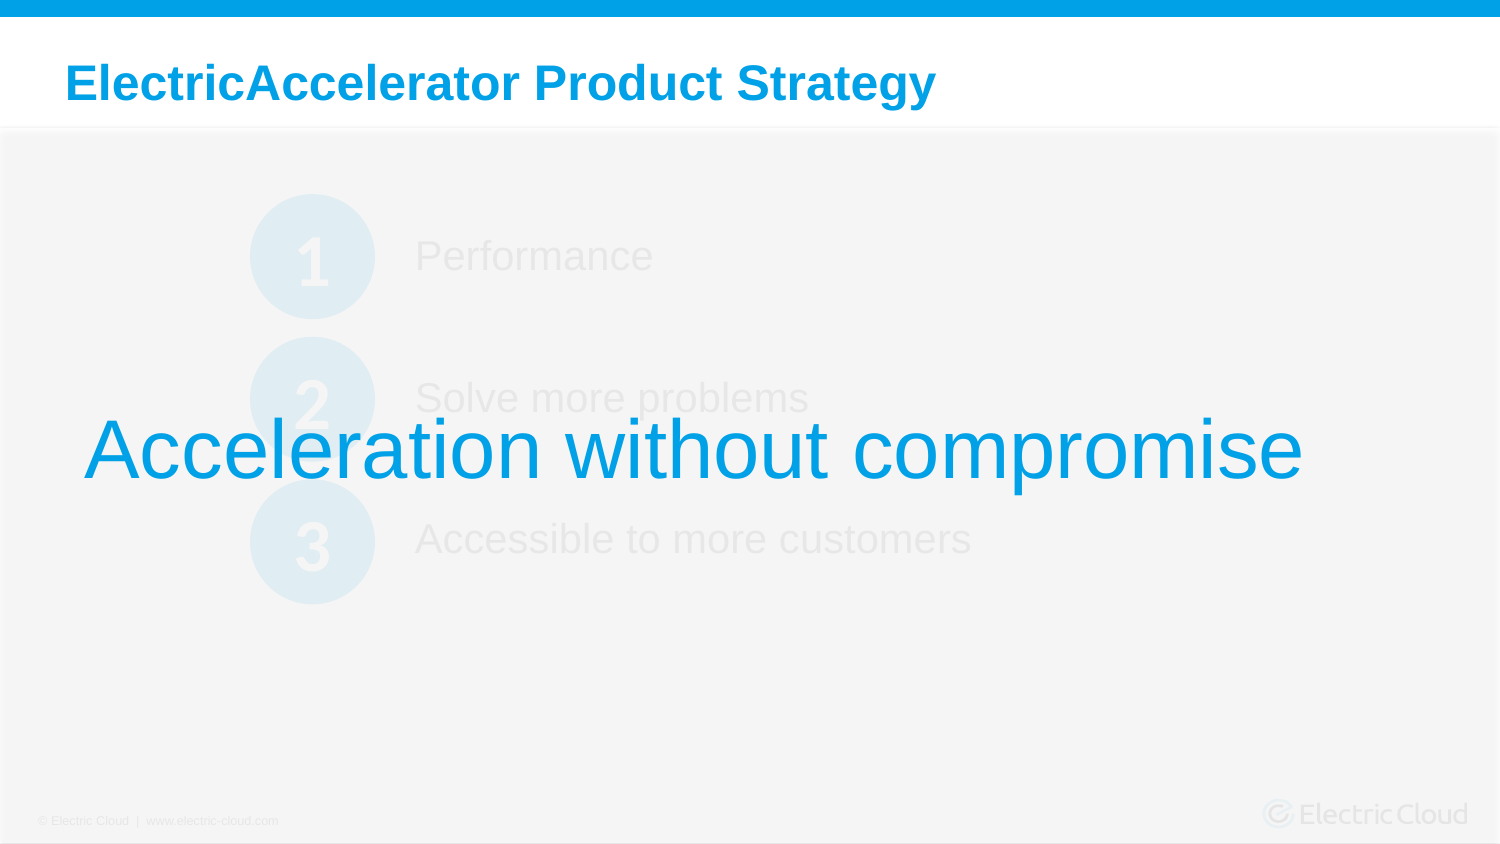

# ElectricAccelerator Product Strategy

Acceleration without compromise

1
Performance

Solve more problems

Accessible to more customers
2
3